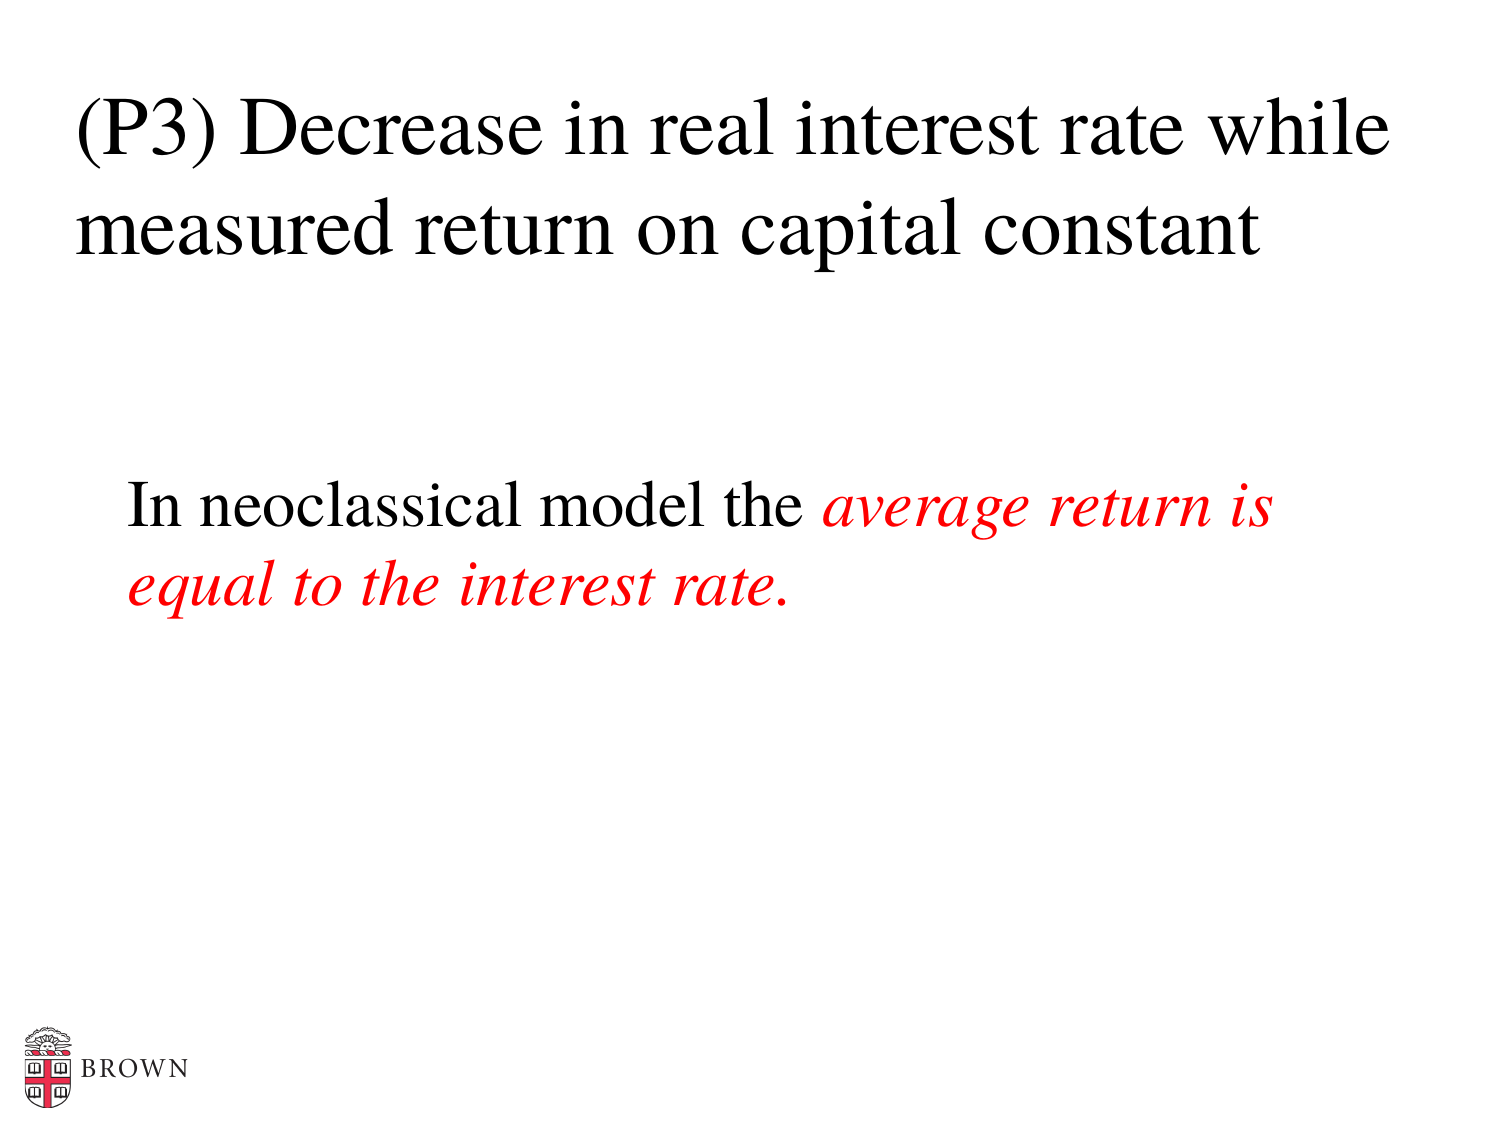

(P3) Decrease in real interest rate while measured return on capital constant

In neoclassical model the average return is equal to the interest rate.